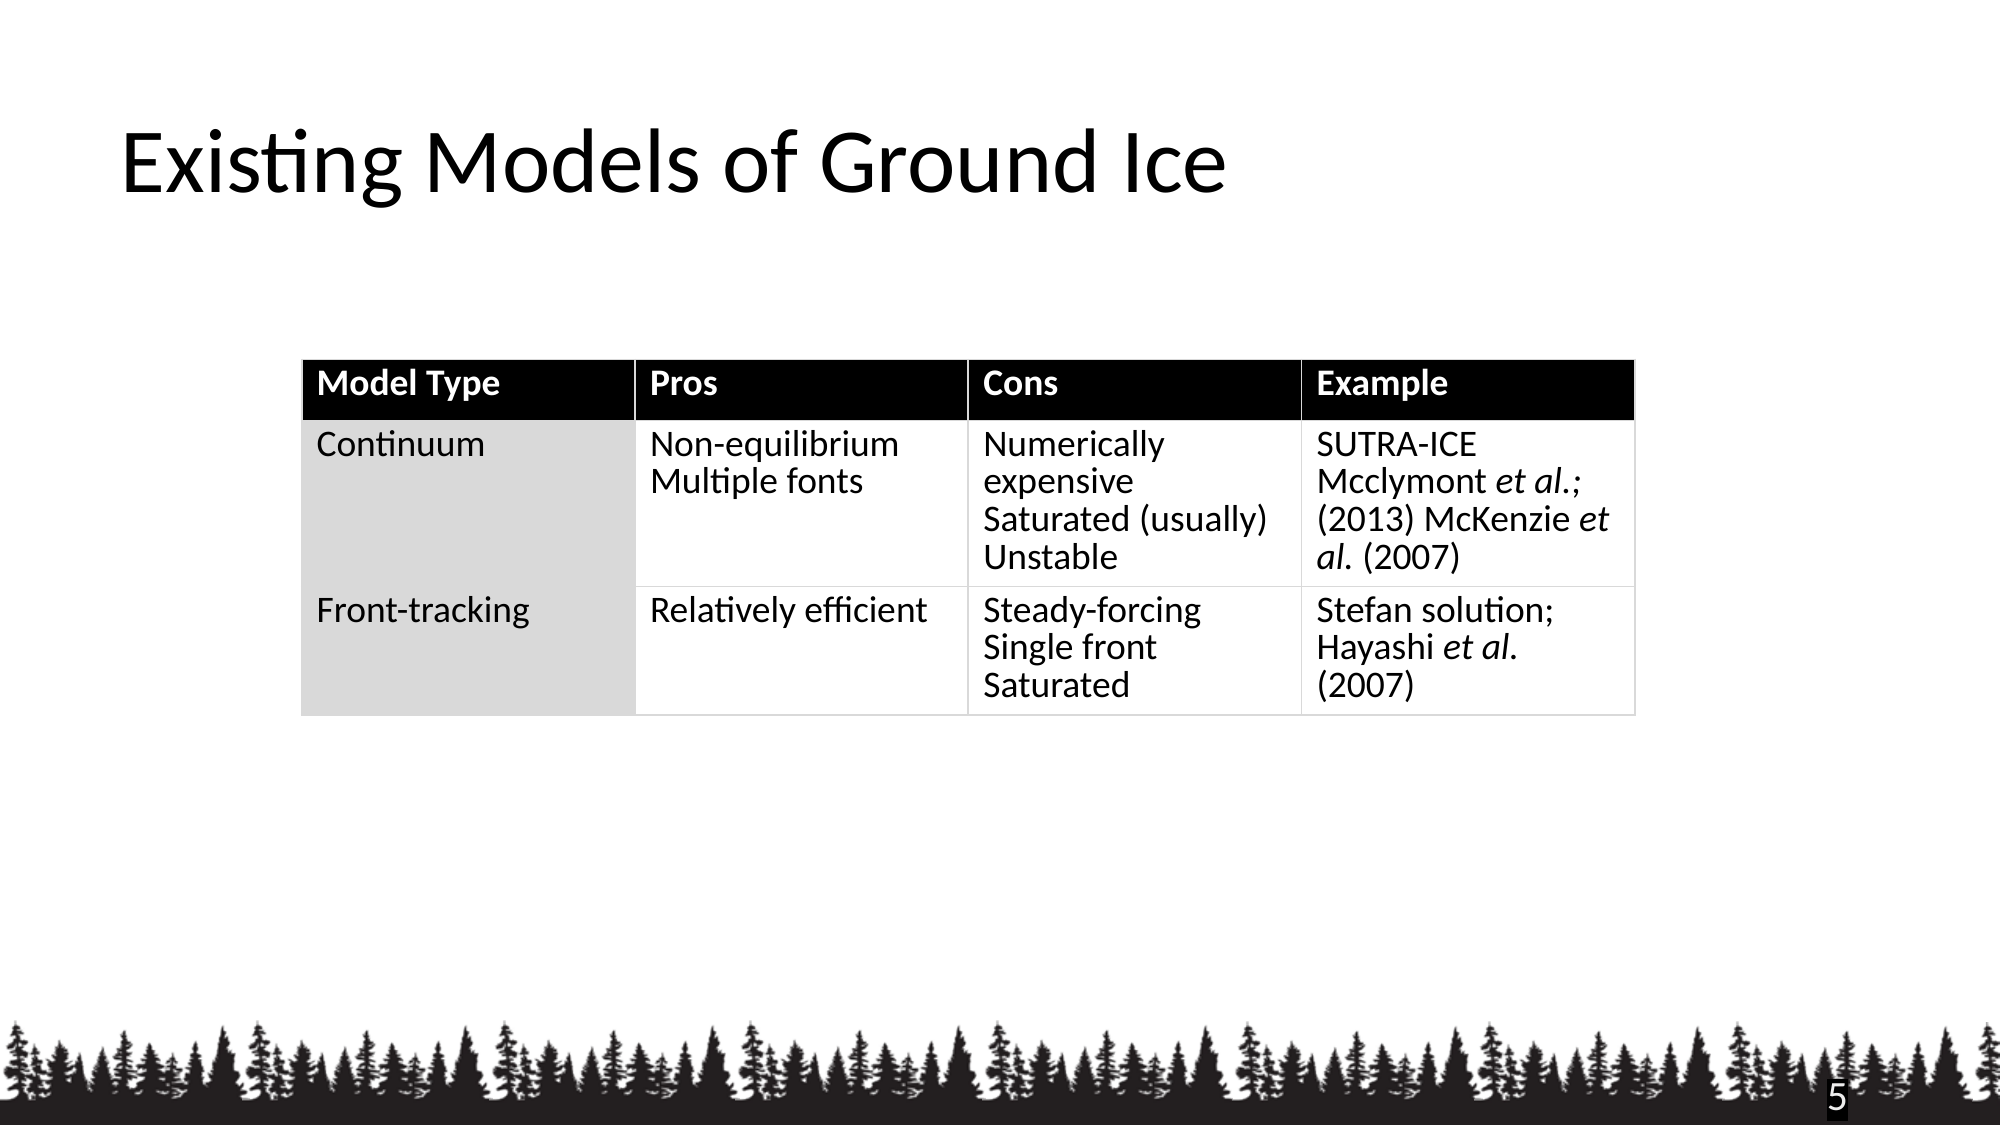

# Existing Models of Ground Ice
| Model Type | Pros | Cons | Example |
| --- | --- | --- | --- |
| Continuum | Non-equilibrium Multiple fonts | Numerically expensive Saturated (usually) Unstable | SUTRA-ICE Mcclymont et al.; (2013) McKenzie et al. (2007) |
| Front-tracking | Relatively efficient | Steady-forcing Single front Saturated | Stefan solution; Hayashi et al. (2007) |
5